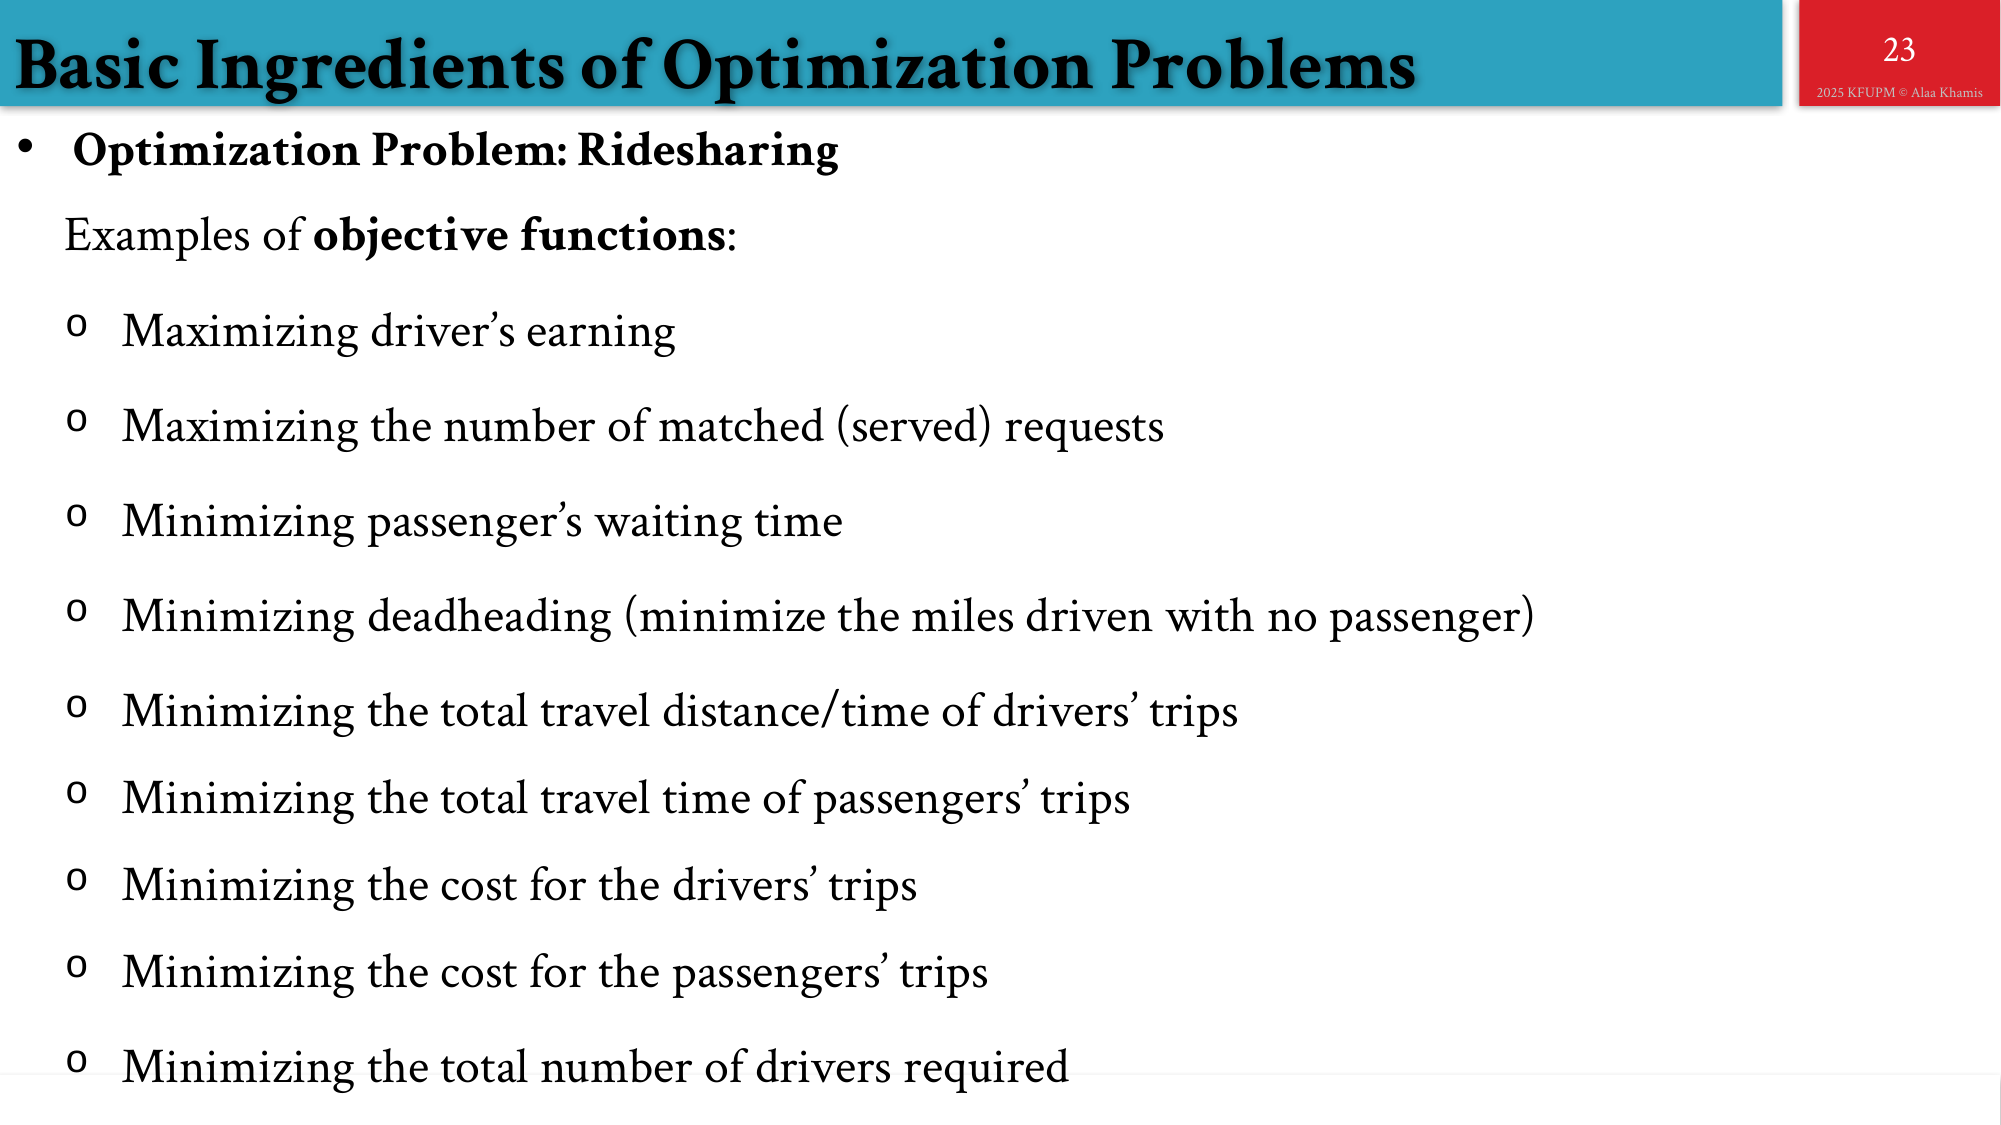

Basic Ingredients of Optimization Problems
Optimization Problem: Ridesharing
Examples of objective functions:
Maximizing driver’s earning
Maximizing the number of matched (served) requests
Minimizing passenger’s waiting time
Minimizing deadheading (minimize the miles driven with no passenger)
Minimizing the total travel distance/time of drivers’ trips
Minimizing the total travel time of passengers’ trips
Minimizing the cost for the drivers’ trips
Minimizing the cost for the passengers’ trips
Minimizing the total number of drivers required